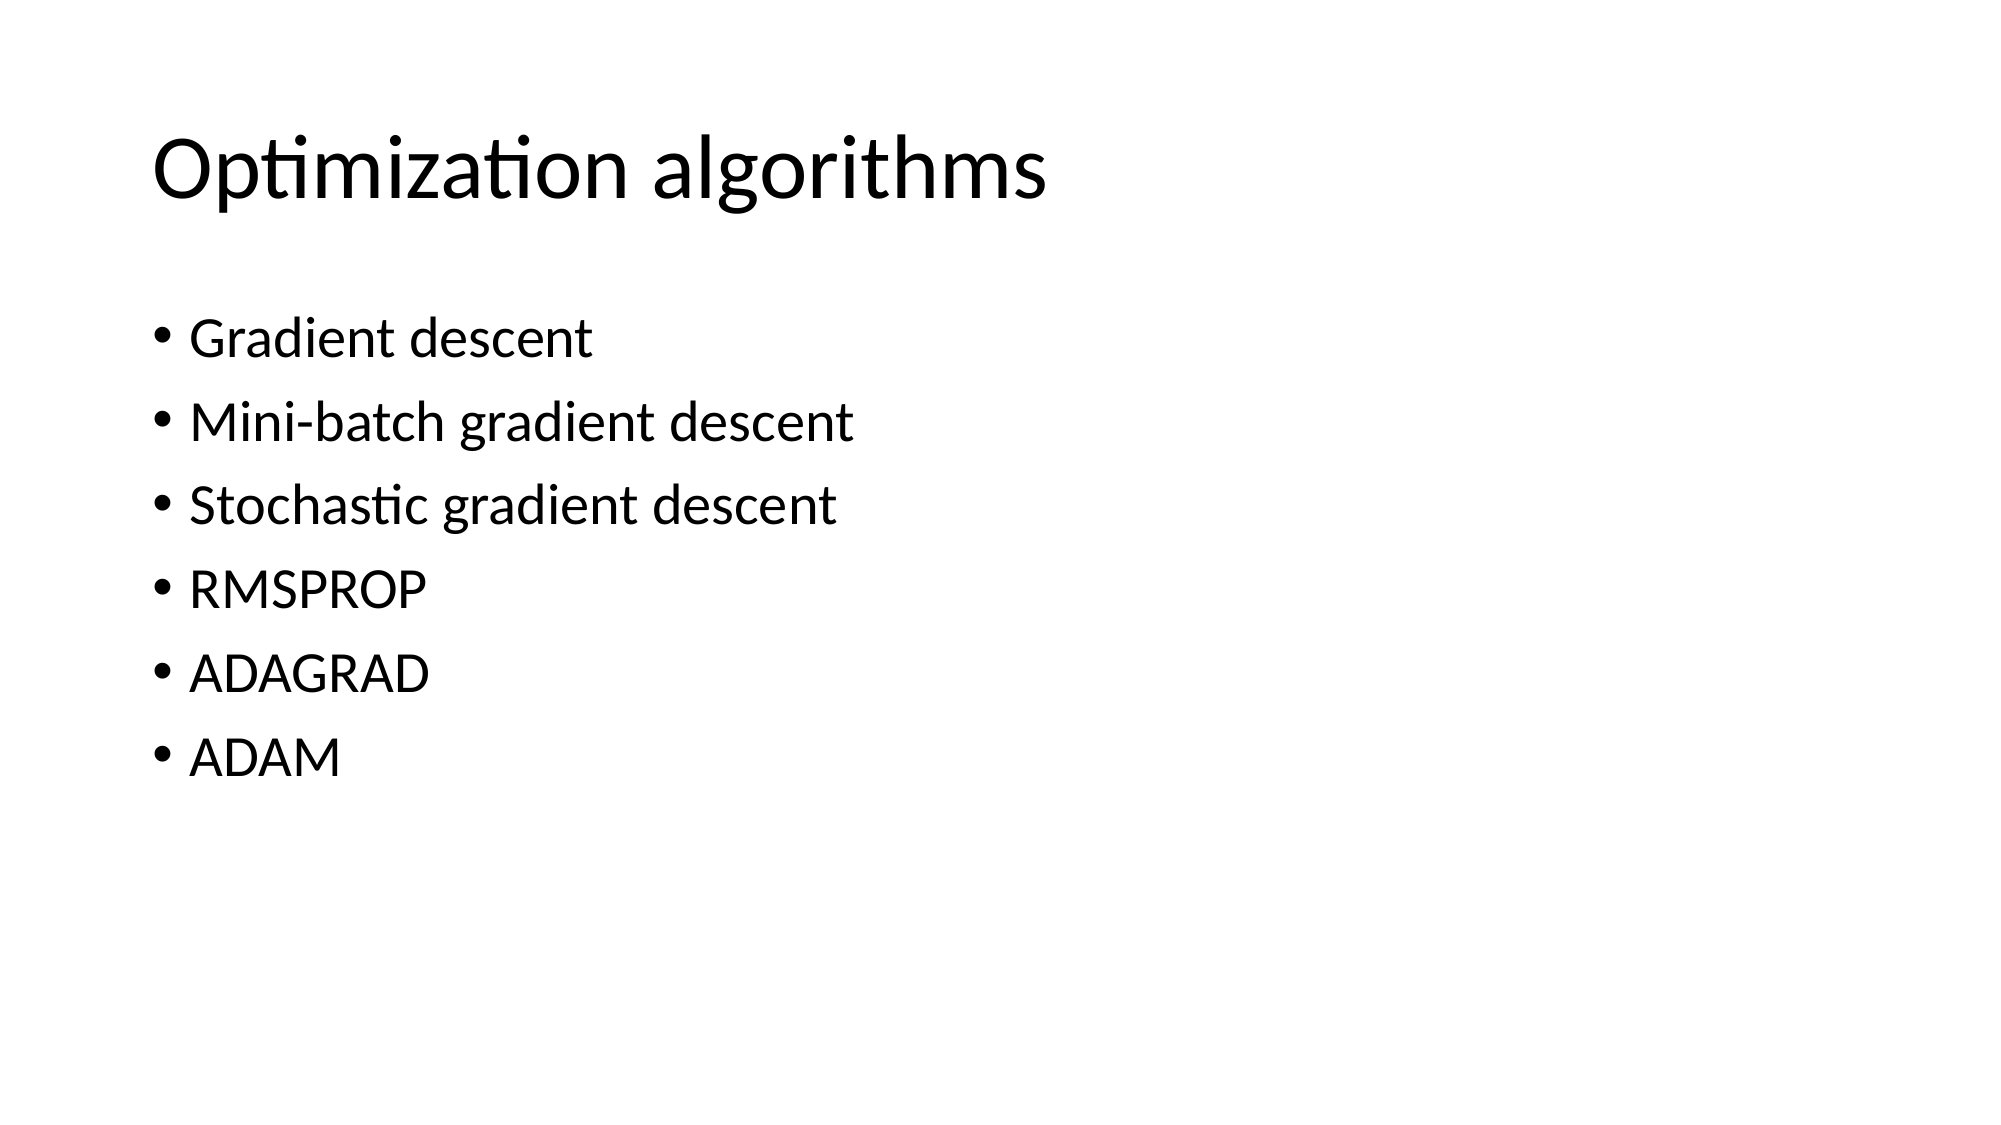

# Optimization algorithms
Gradient descent
Mini-batch gradient descent
Stochastic gradient descent
RMSPROP
ADAGRAD
ADAM